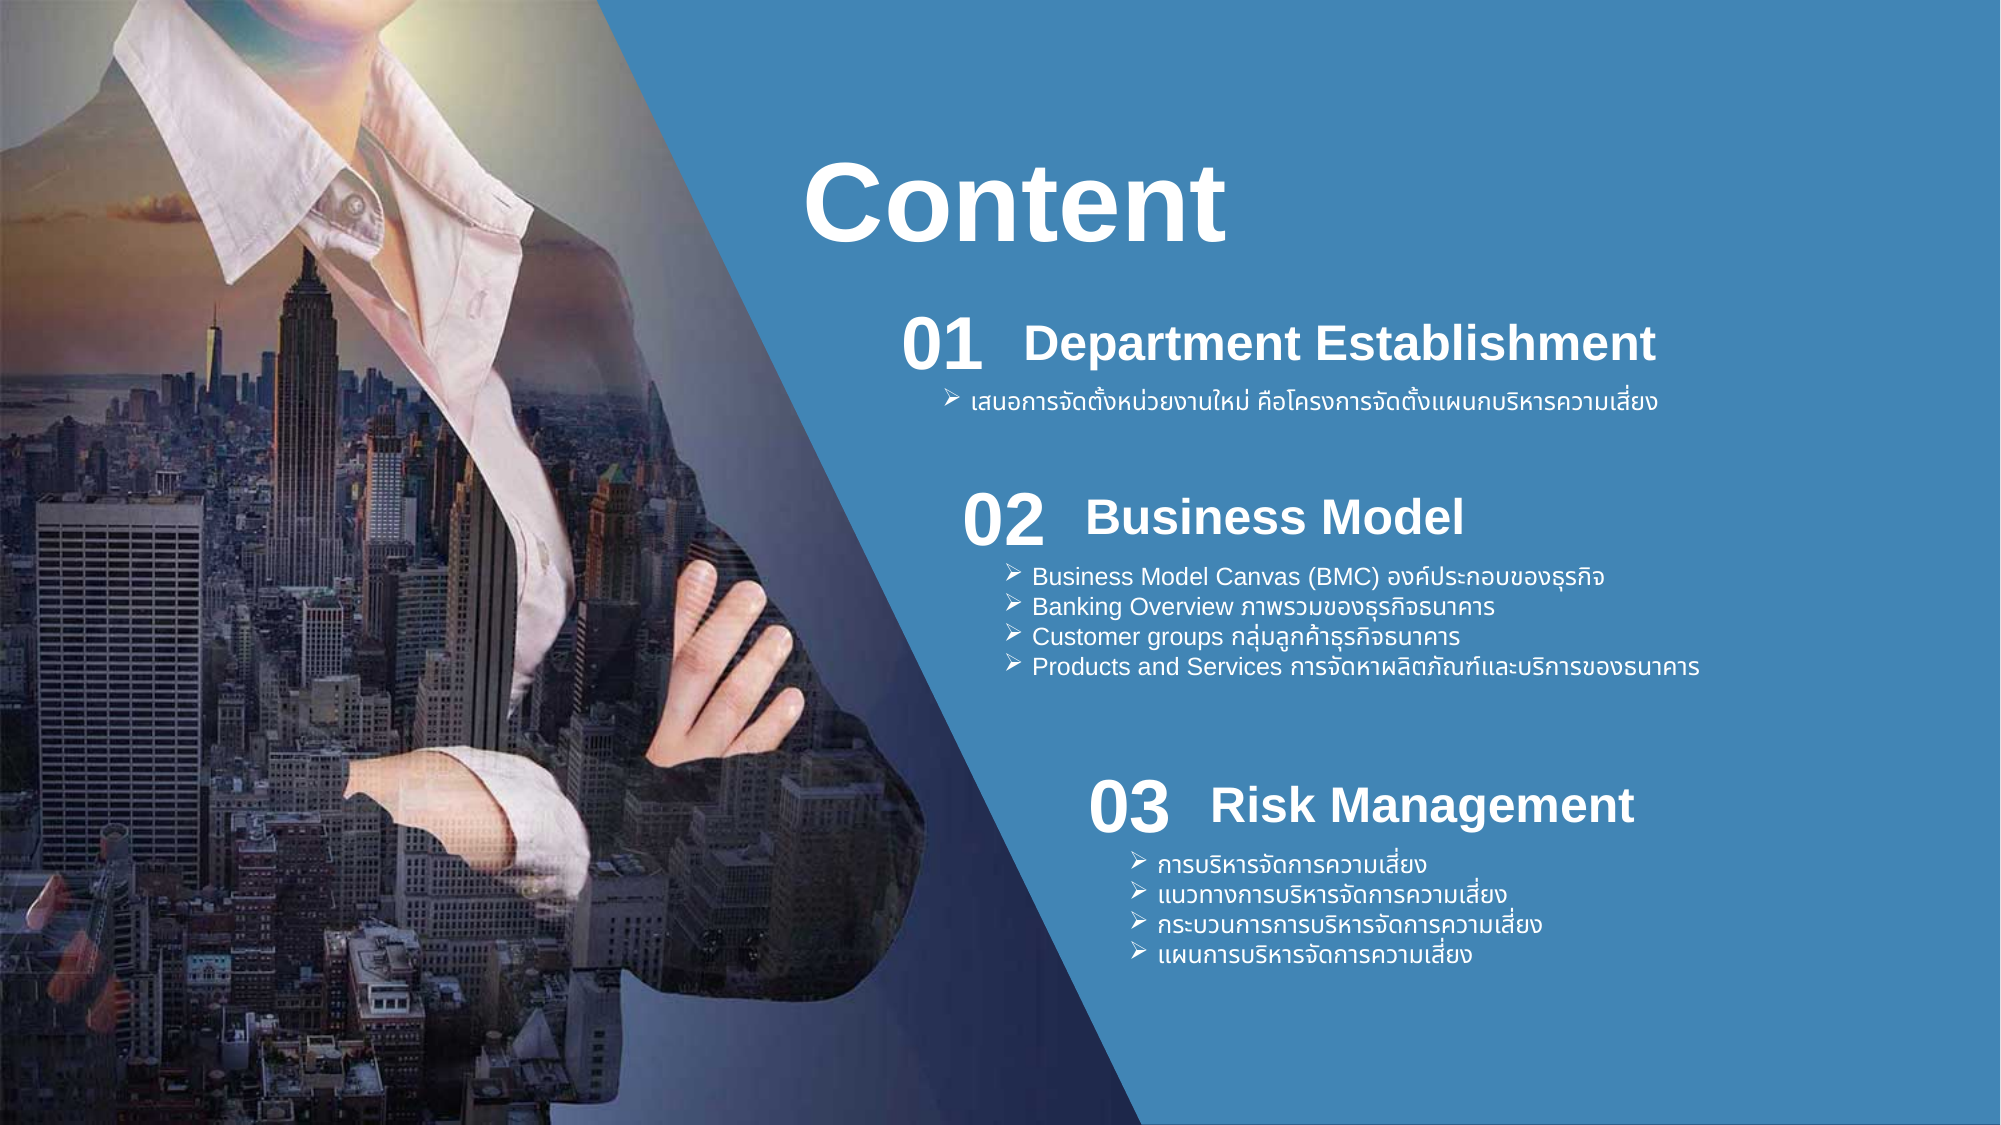

Content
01
Department Establishment
เสนอการจัดตั้งหน่วยงานใหม่ คือโครงการจัดตั้งแผนกบริหารความเสี่ยง
02
Business Model
Business Model Canvas (BMC) องค์ประกอบของธุรกิจ
Banking Overview ภาพรวมของธุรกิจธนาคาร
Customer groups กลุ่มลูกค้าธุรกิจธนาคาร
Products and Services การจัดหาผลิตภัณฑ์และบริการของธนาคาร
03
Risk Management
การบริหารจัดการความเสี่ยง
แนวทางการบริหารจัดการความเสี่ยง
กระบวนการการบริหารจัดการความเสี่ยง
แผนการบริหารจัดการความเสี่ยง